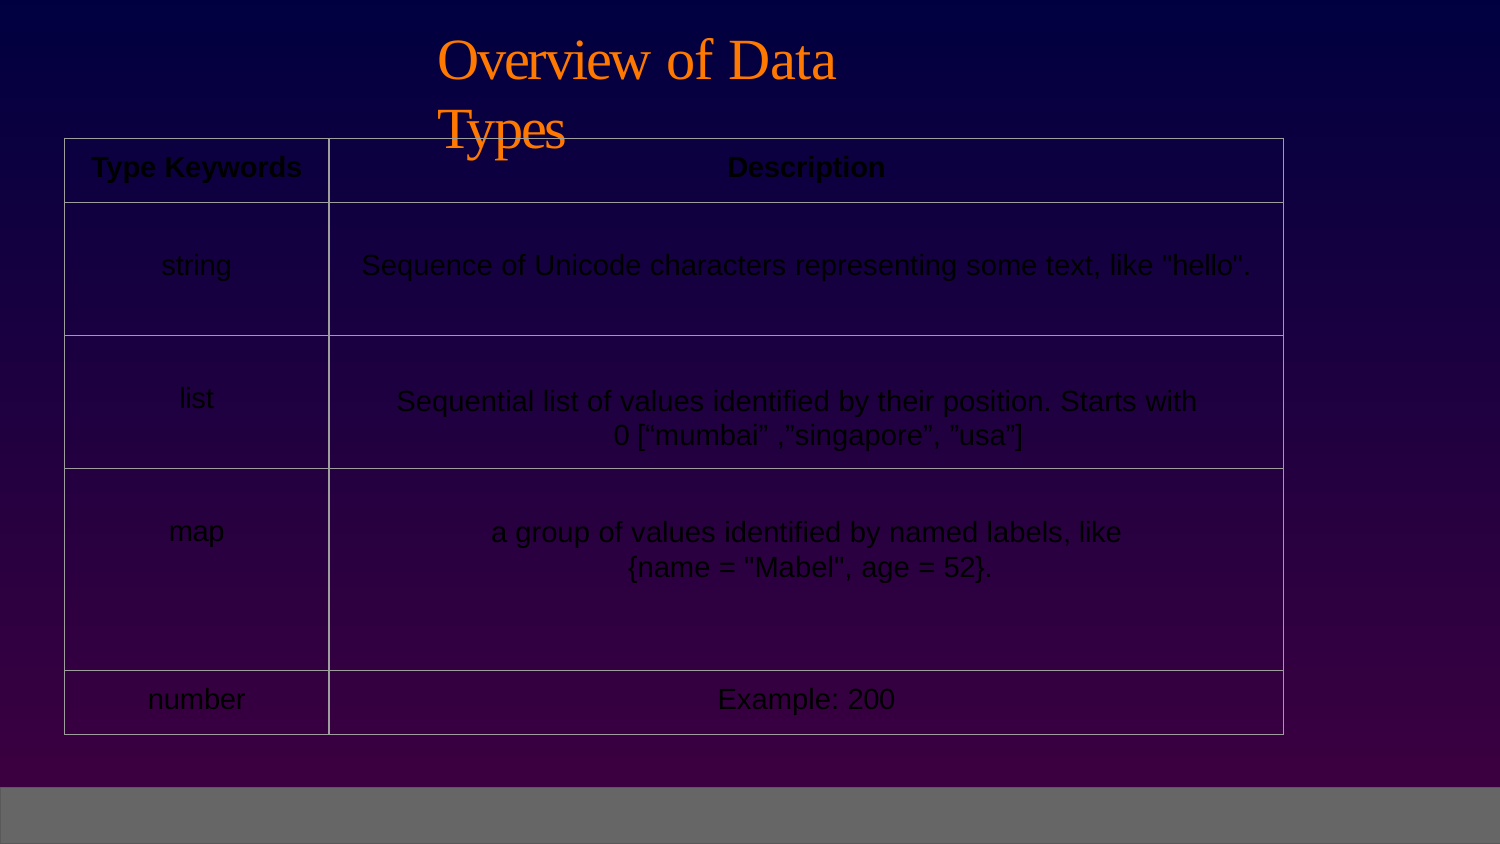

# Overview of Data Types
| Type Keywords | Description |
| --- | --- |
| string | Sequence of Unicode characters representing some text, like "hello". |
| list | Sequential list of values identified by their position. Starts with 0 [“mumbai” ,”singapore”, ”usa”] |
| map | a group of values identified by named labels, like {name = "Mabel", age = 52}. |
| number | Example: 200 |